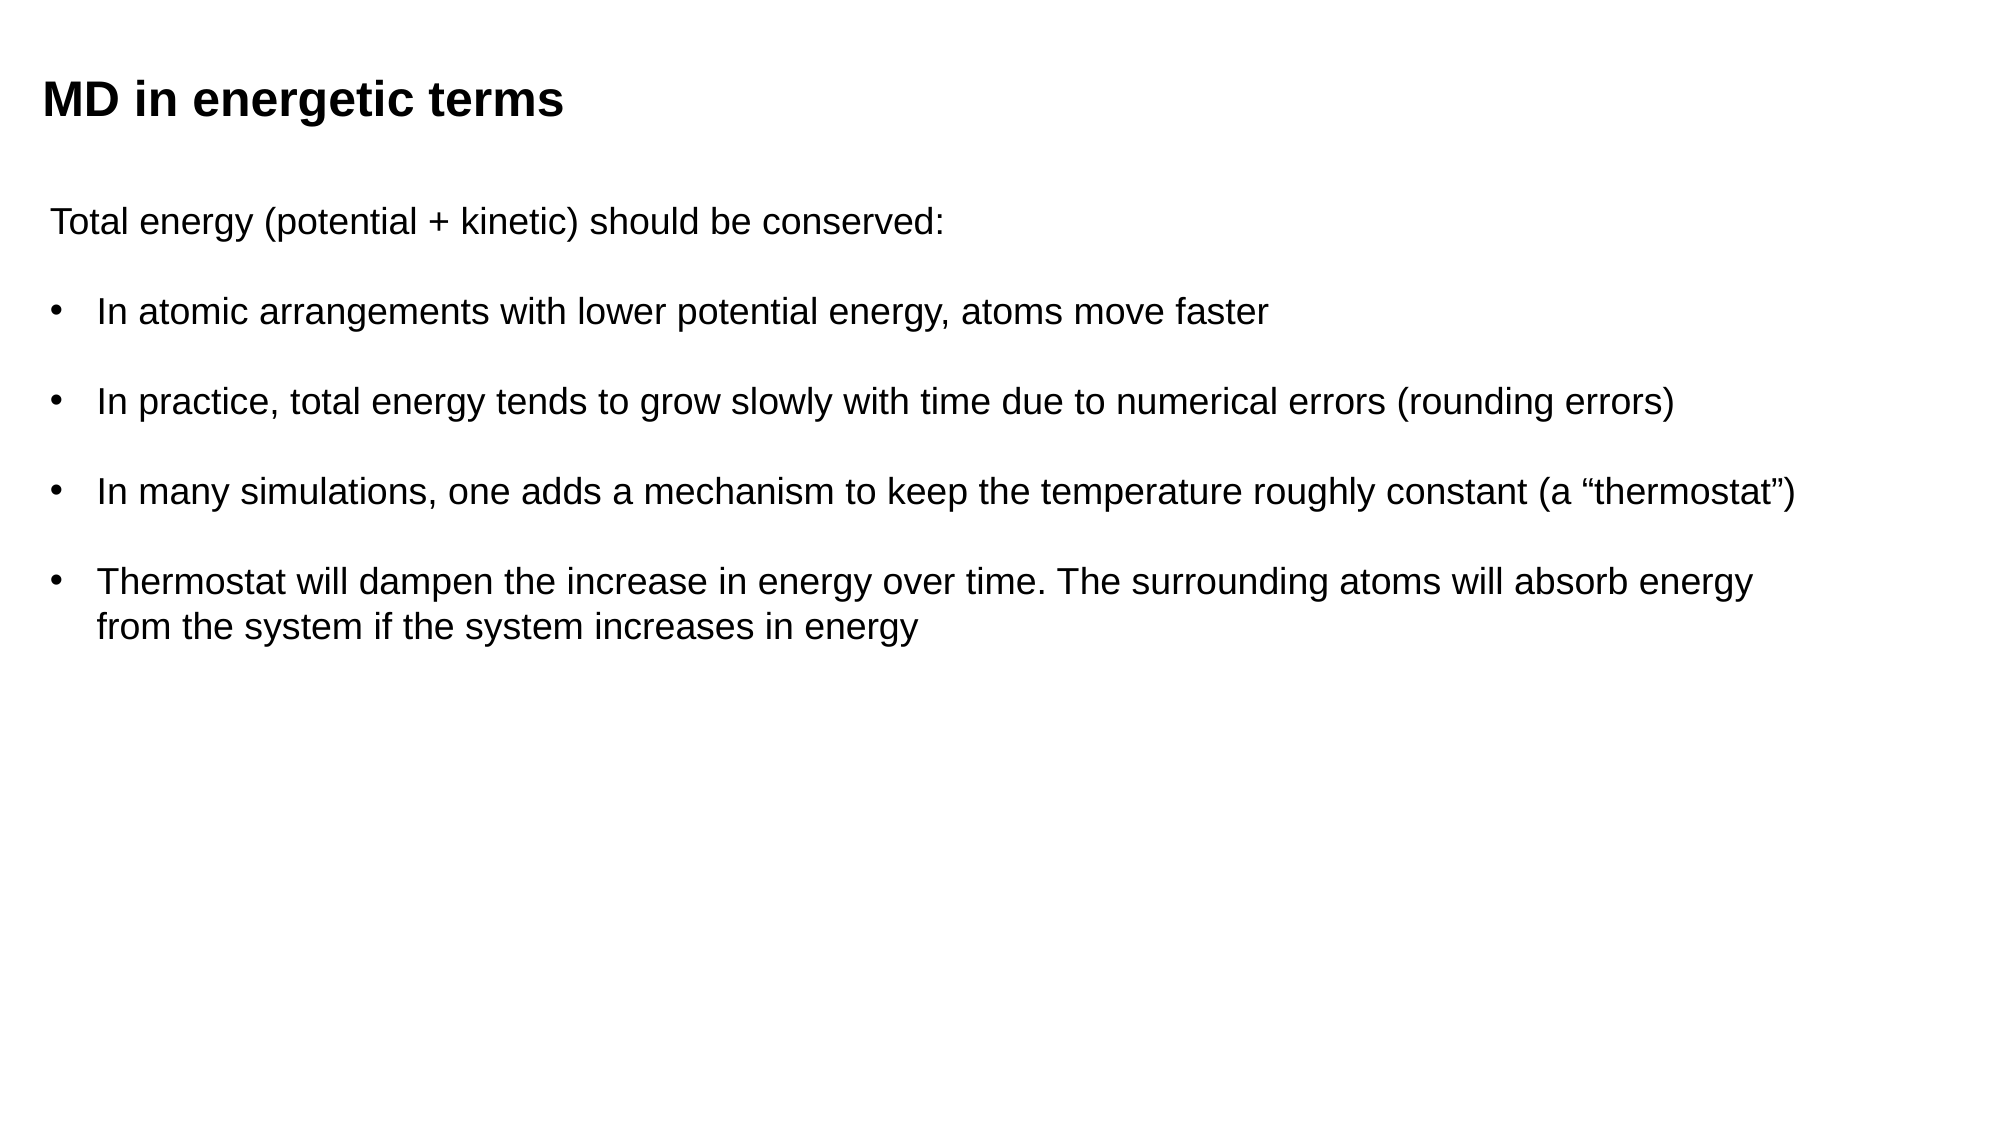

# MD in energetic terms
Total energy (potential + kinetic) should be conserved:

In atomic arrangements with lower potential energy, atoms move faster

In practice, total energy tends to grow slowly with time due to numerical errors (rounding errors)

In many simulations, one adds a mechanism to keep the temperature roughly constant (a “thermostat”)

Thermostat will dampen the increase in energy over time. The surrounding atoms will absorb energy from the system if the system increases in energy